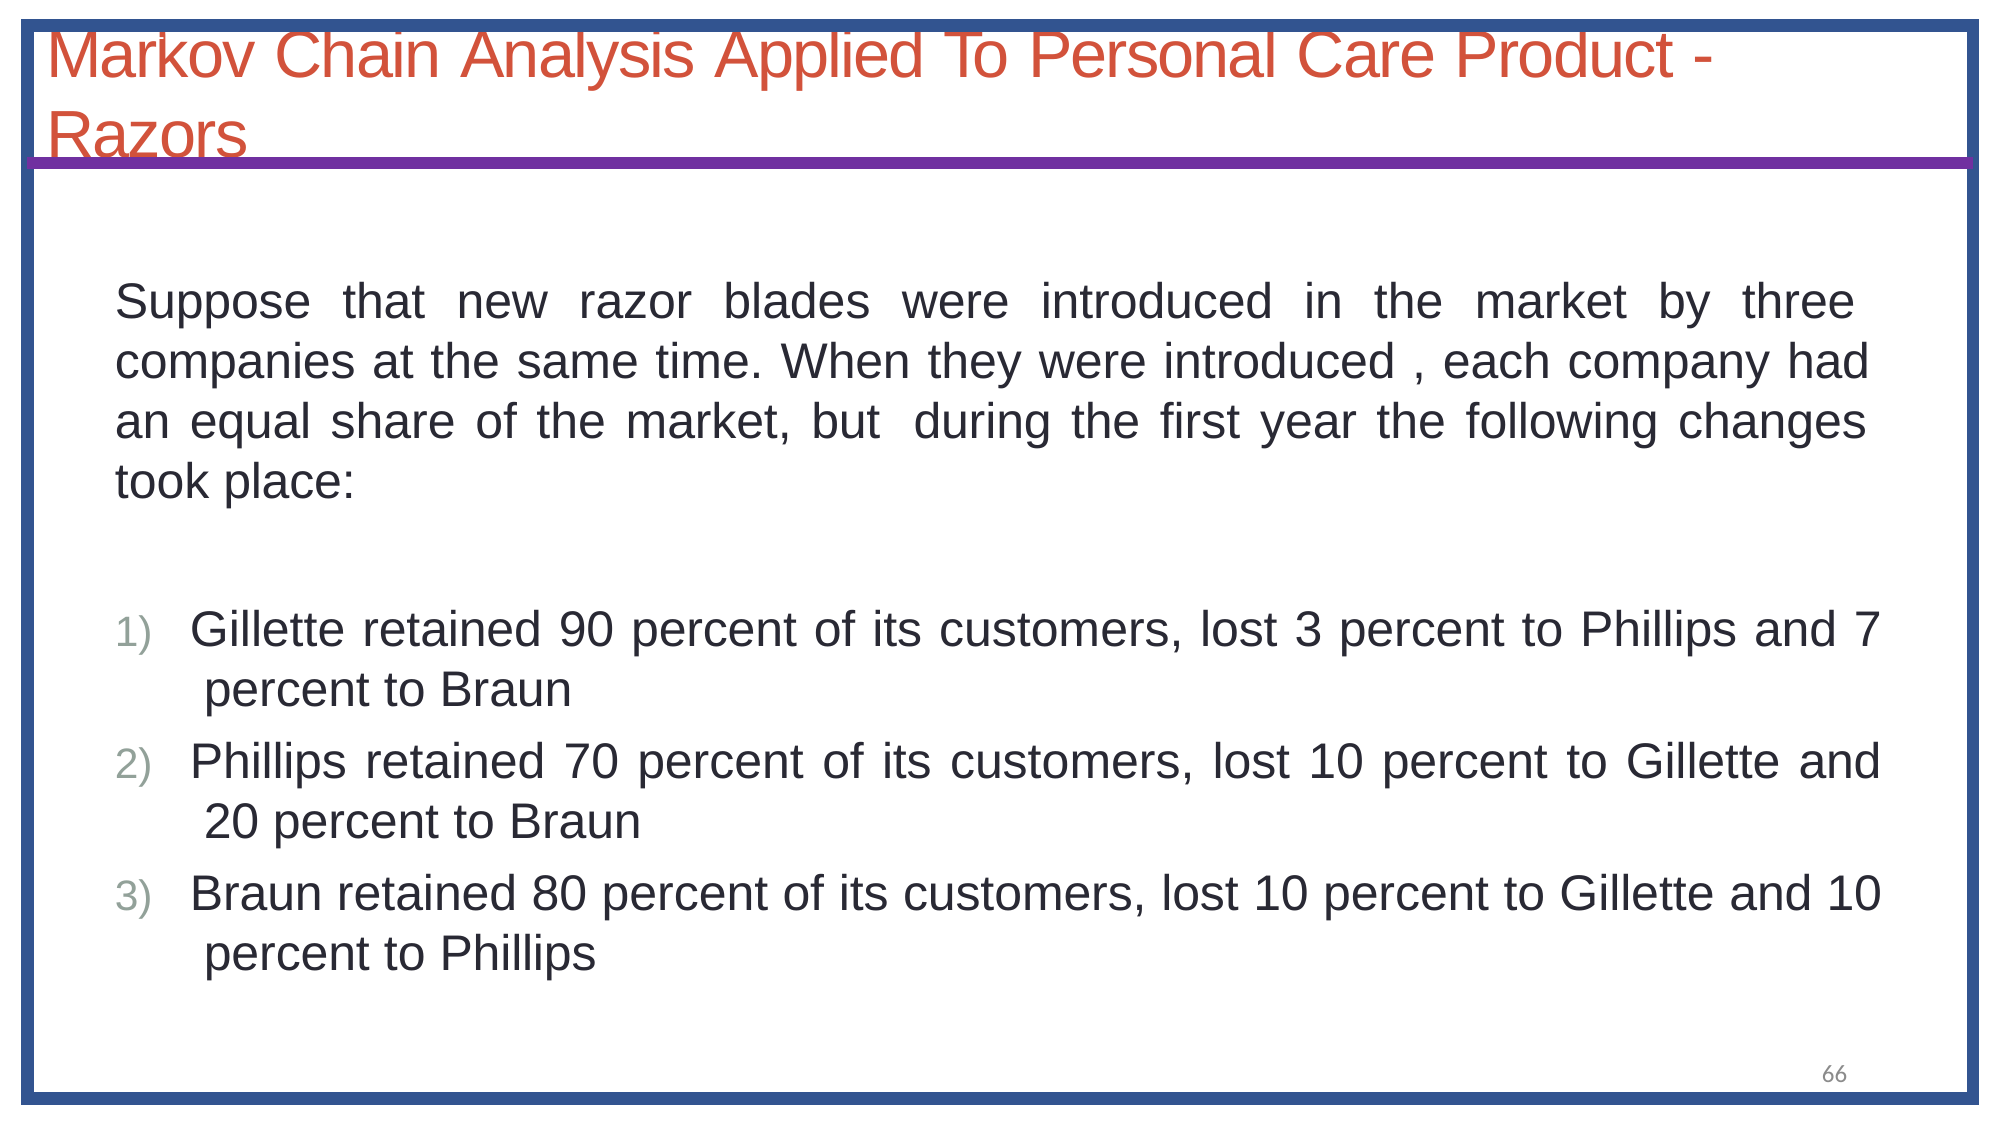

26
08-10-2016

# Markov Chain Analysis Applied To Personal Care Product -  Razors
Suppose that new razor blades were introduced in the market by three  companies at the same time. When they were introduced , each company had  an equal share of the market, but during the first year the following changes  took place:

Gillette retained 90 percent of its customers, lost 3 percent to Phillips and 7  percent to Braun
Phillips retained 70 percent of its customers, lost 10 percent to Gillette and  20 percent to Braun
Braun retained 80 percent of its customers, lost 10 percent to Gillette and 10  percent to Phillips
66